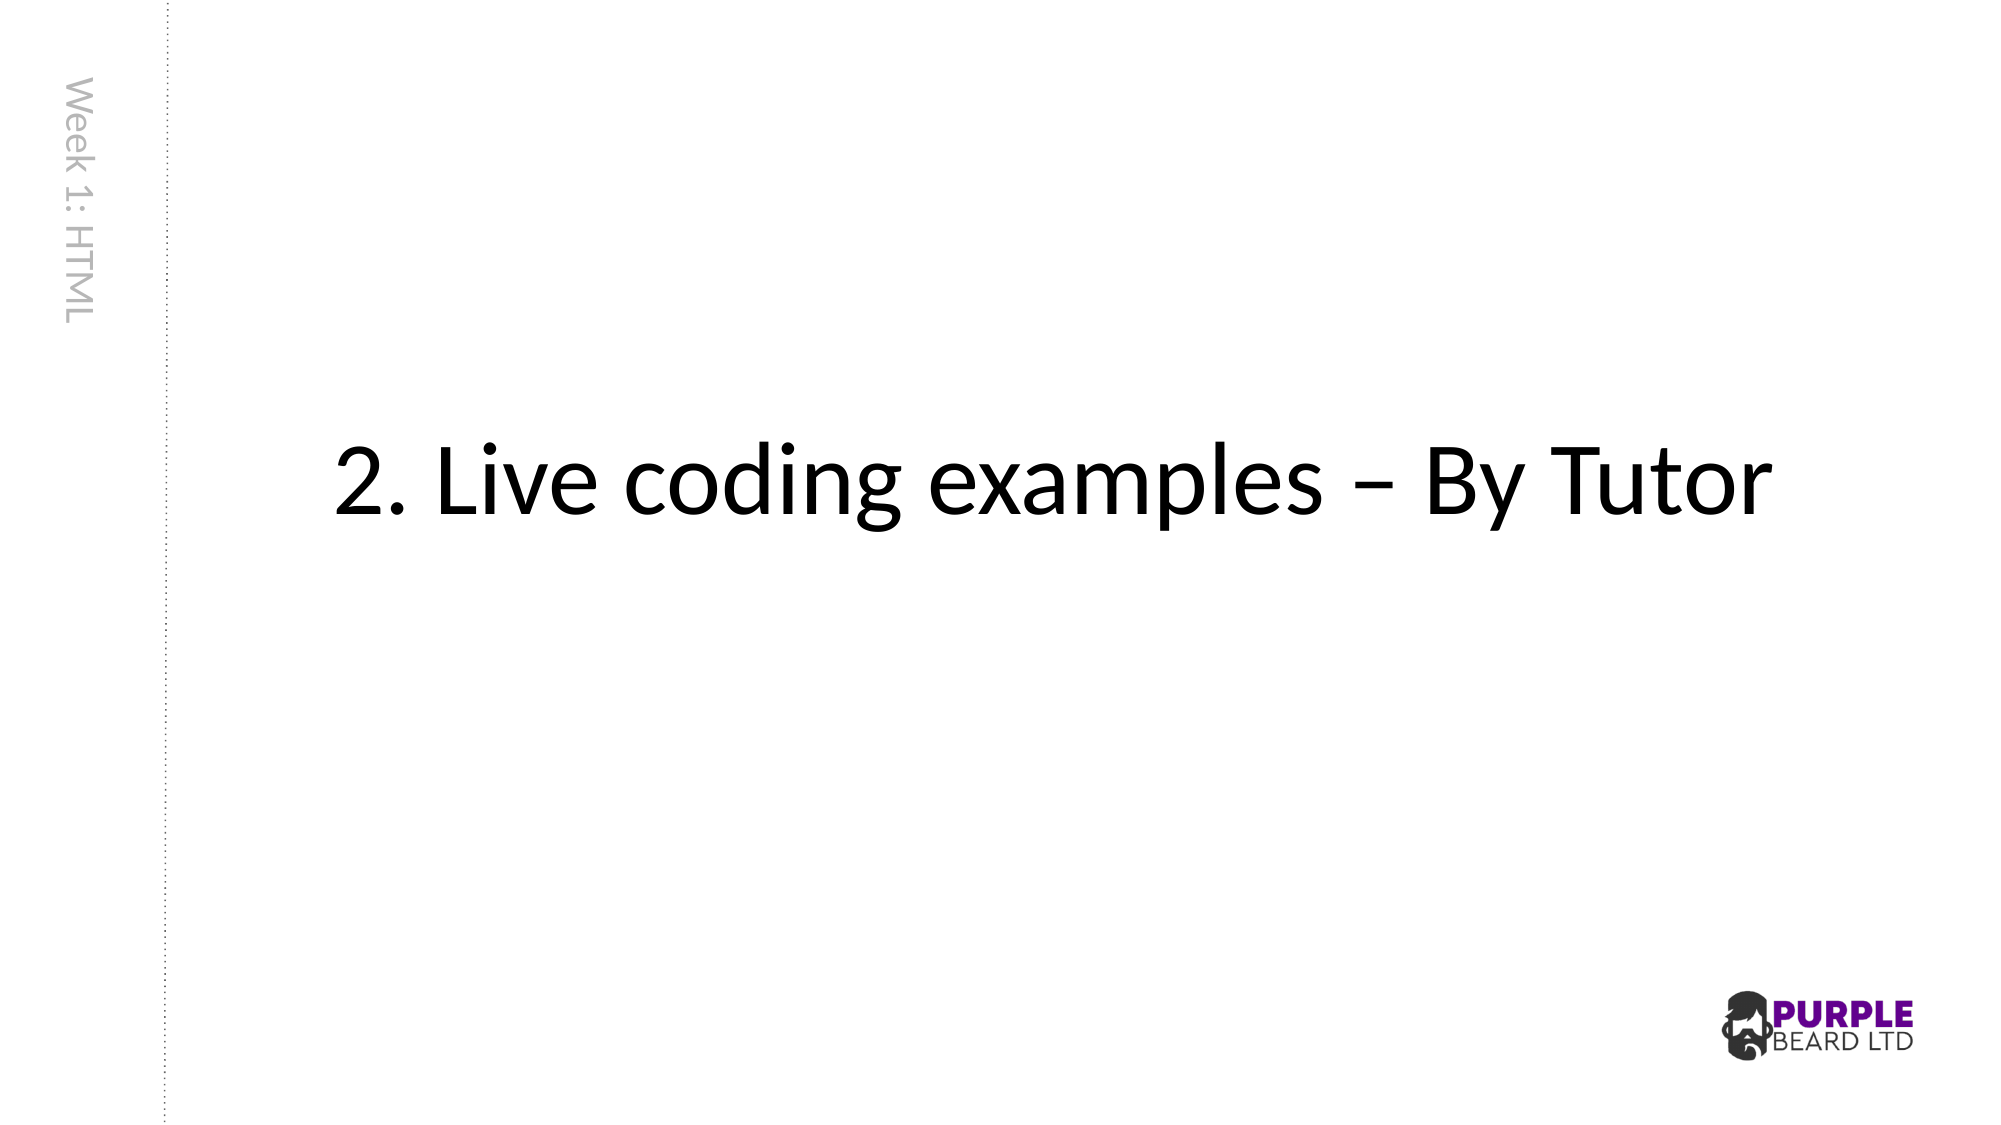

# Week 1: HTML
2. Live coding examples – By Tutor